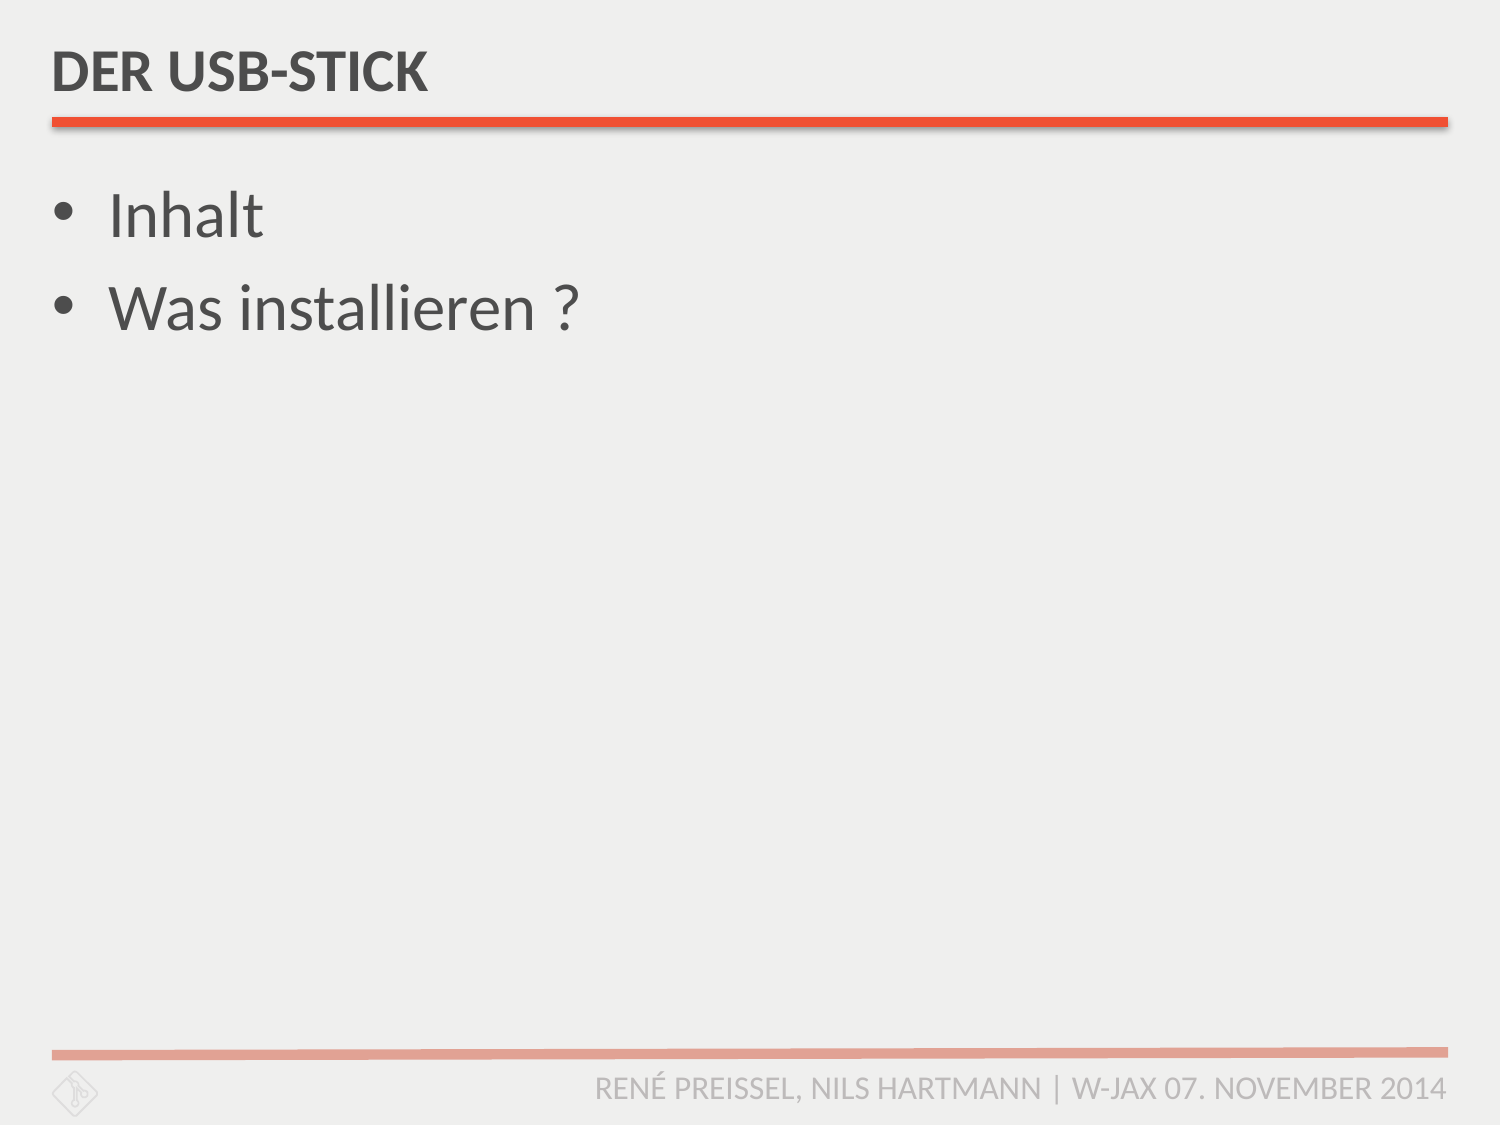

# DER USB-STICK
Inhalt
Was installieren ?